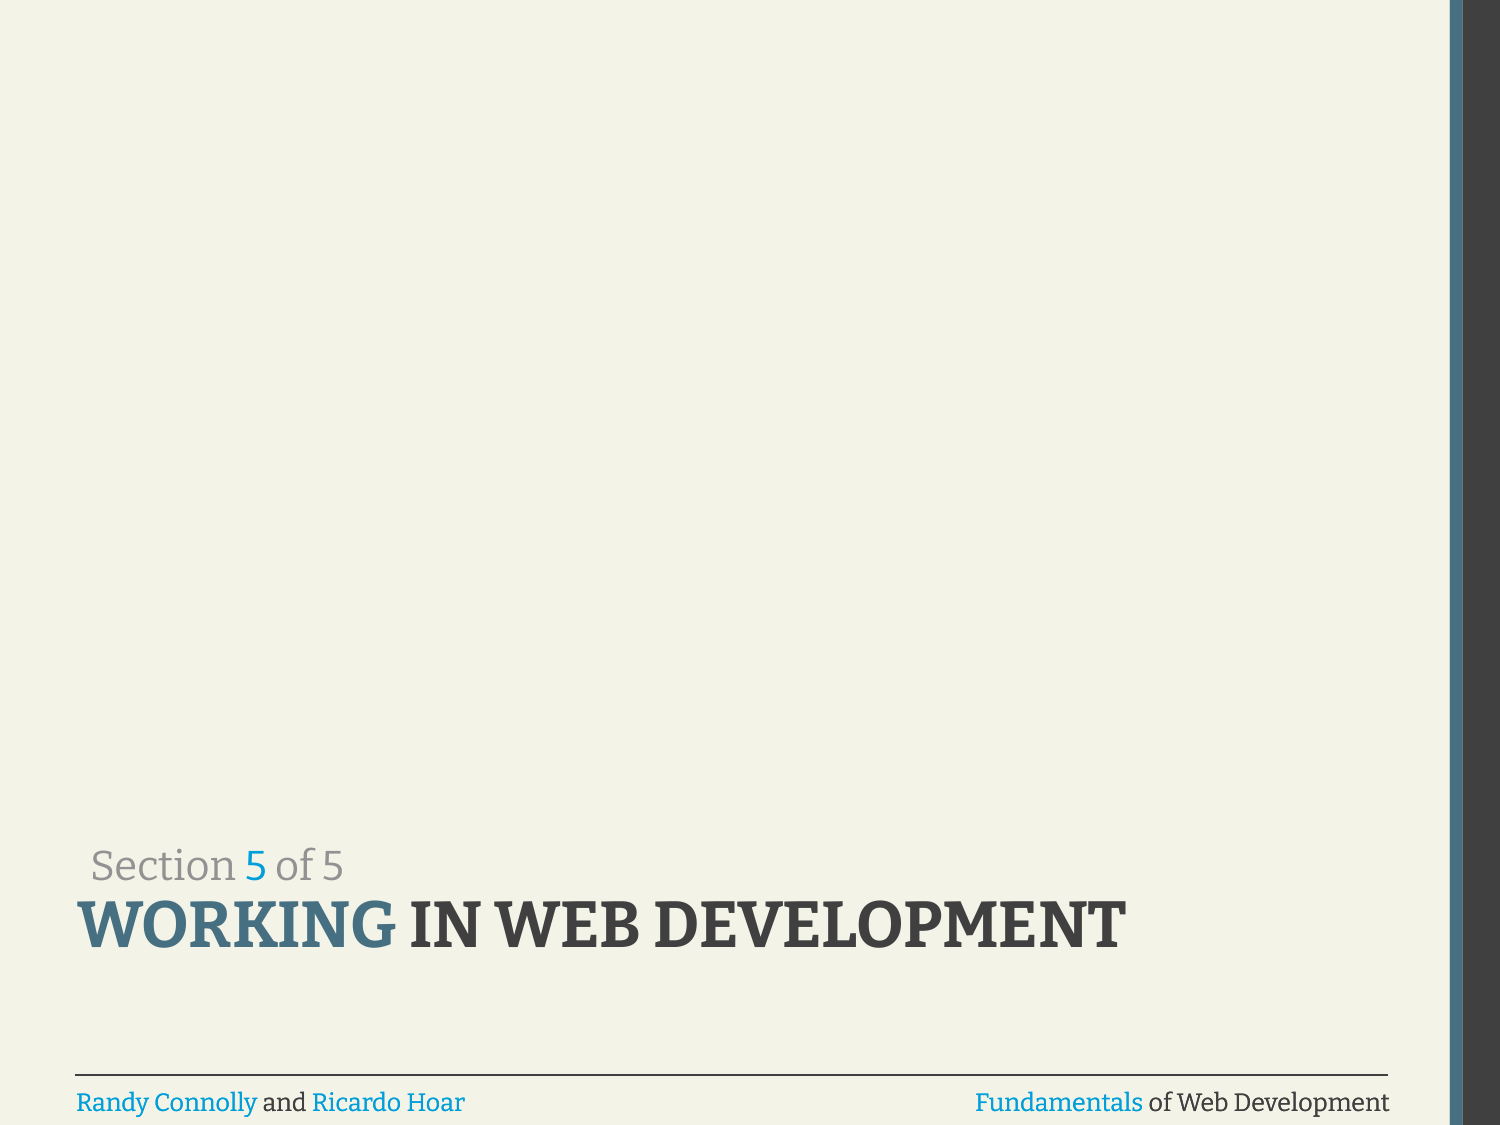

Section 5 of 5
# Working in Web Development